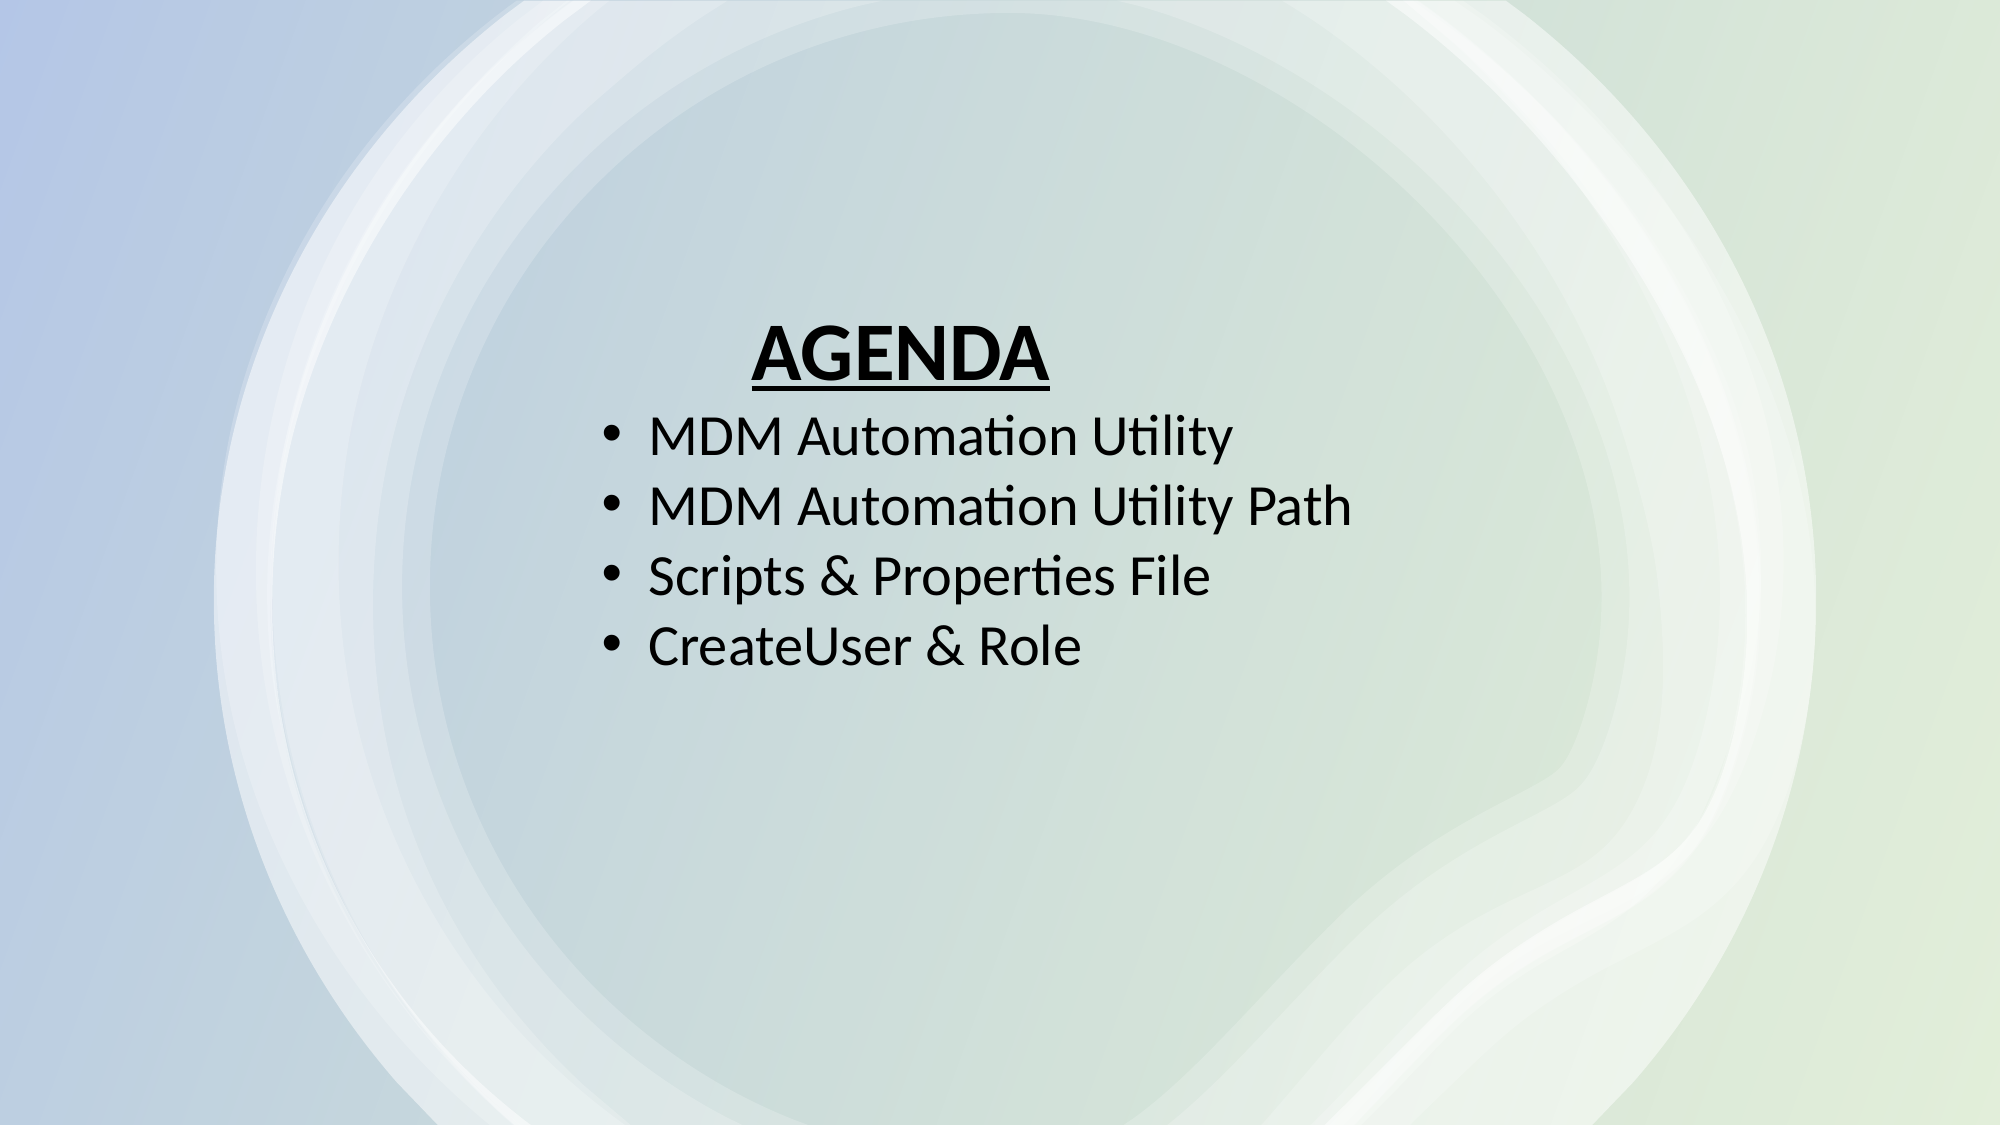

AGENDA
MDM Automation Utility
MDM Automation Utility Path
Scripts & Properties File
CreateUser & Role